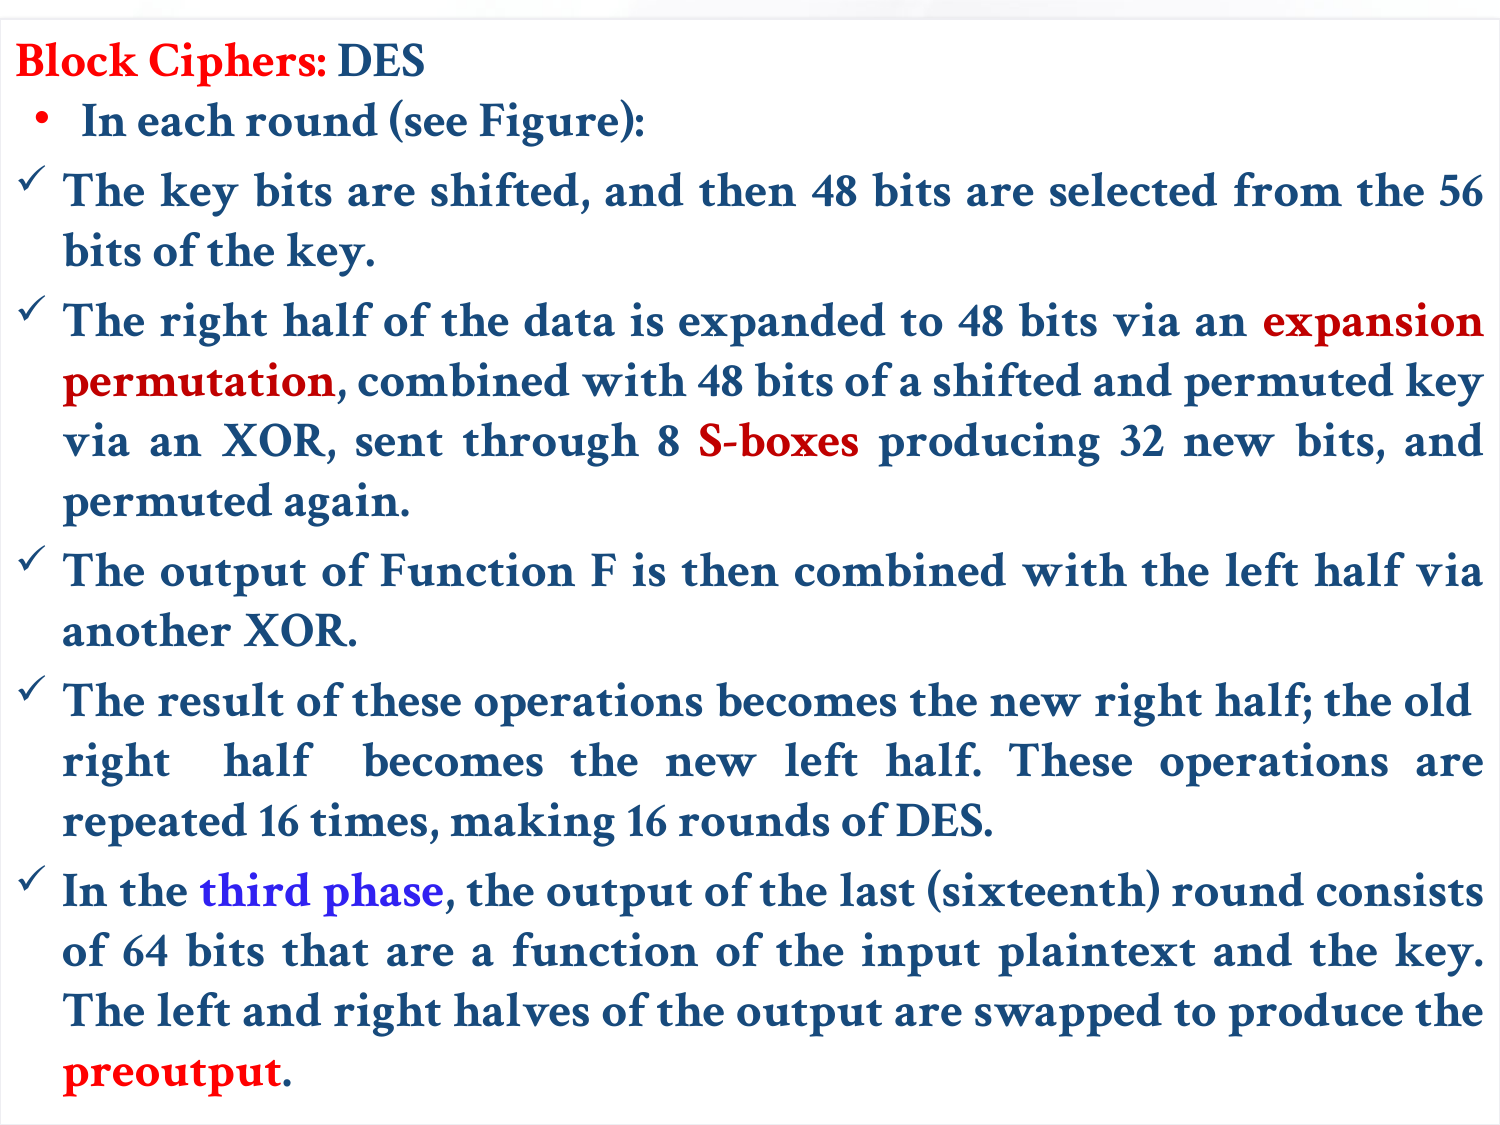

Block Ciphers: DES
In each round (see Figure):
The key bits are shifted, and then 48 bits are selected from the 56 bits of the key.
The right half of the data is expanded to 48 bits via an expansion permutation, combined with 48 bits of a shifted and permuted key via an XOR, sent through 8 S-boxes producing 32 new bits, and permuted again.
The output of Function F is then combined with the left half via another XOR.
The result of these operations becomes the new right half; the old  right  half  becomes the new left half. These operations are repeated 16 times, making 16 rounds of DES.
In the third phase, the output of the last (sixteenth) round consists of 64 bits that are a function of the input plaintext and the key. The left and right halves of the output are swapped to produce the preoutput.